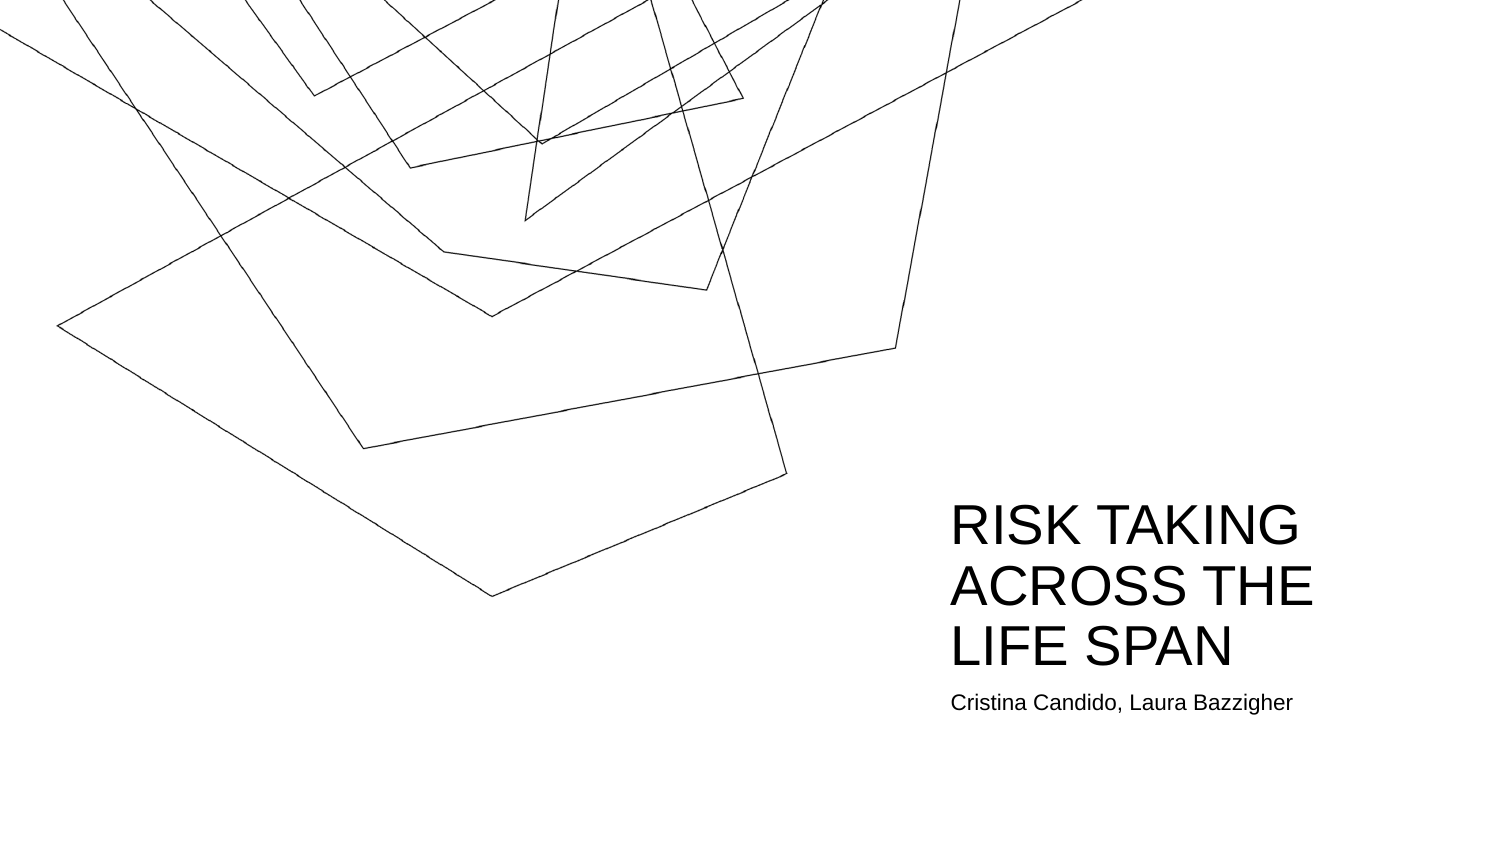

# RISK TAKING ACROSS THE LIFE SPAN
Cristina Candido, Laura Bazzigher